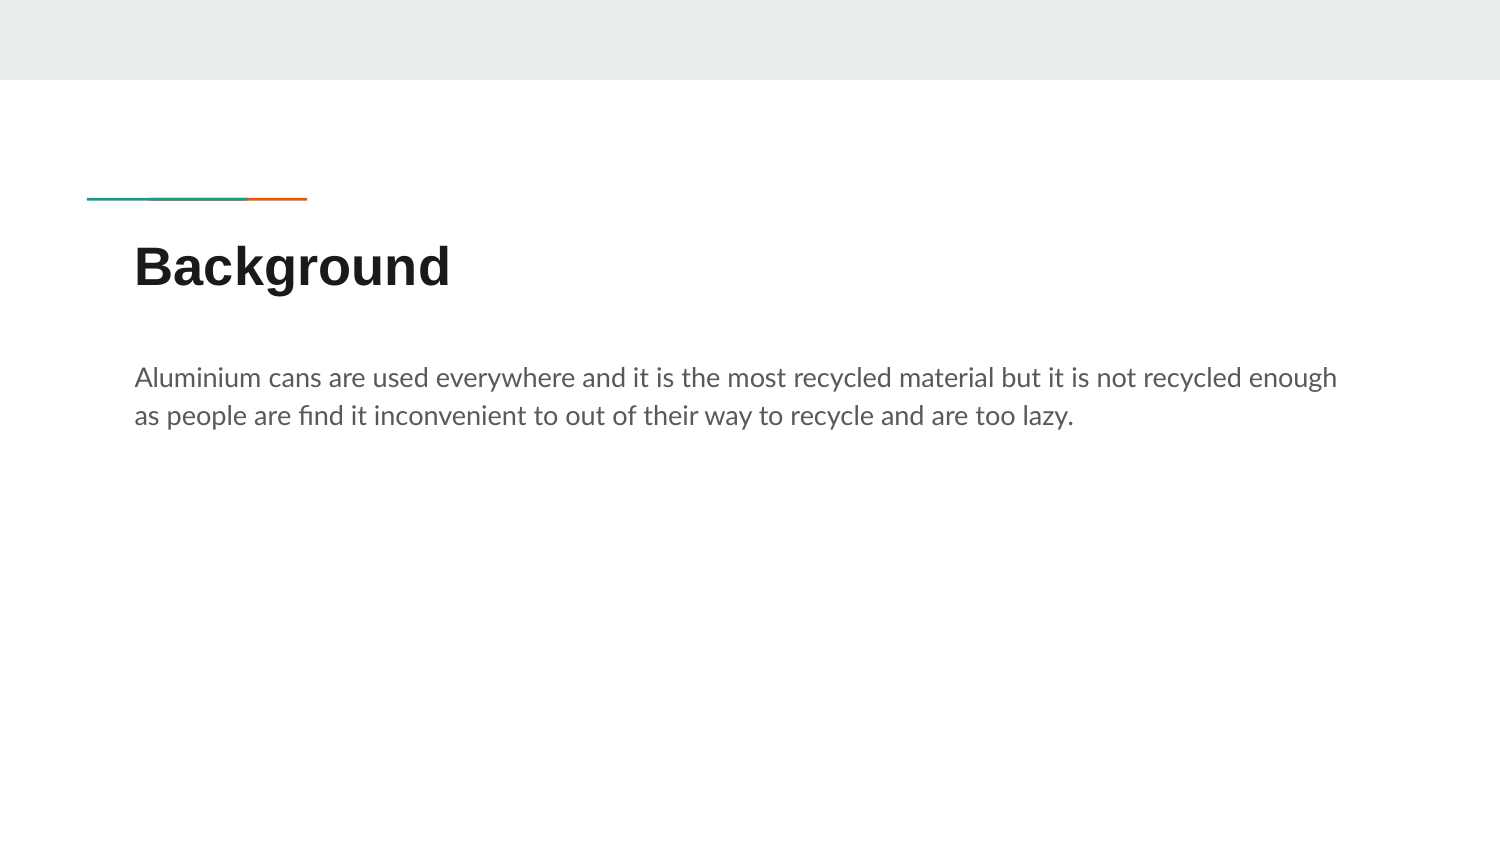

# Background
Aluminium cans are used everywhere and it is the most recycled material but it is not recycled enough as people are find it inconvenient to out of their way to recycle and are too lazy.